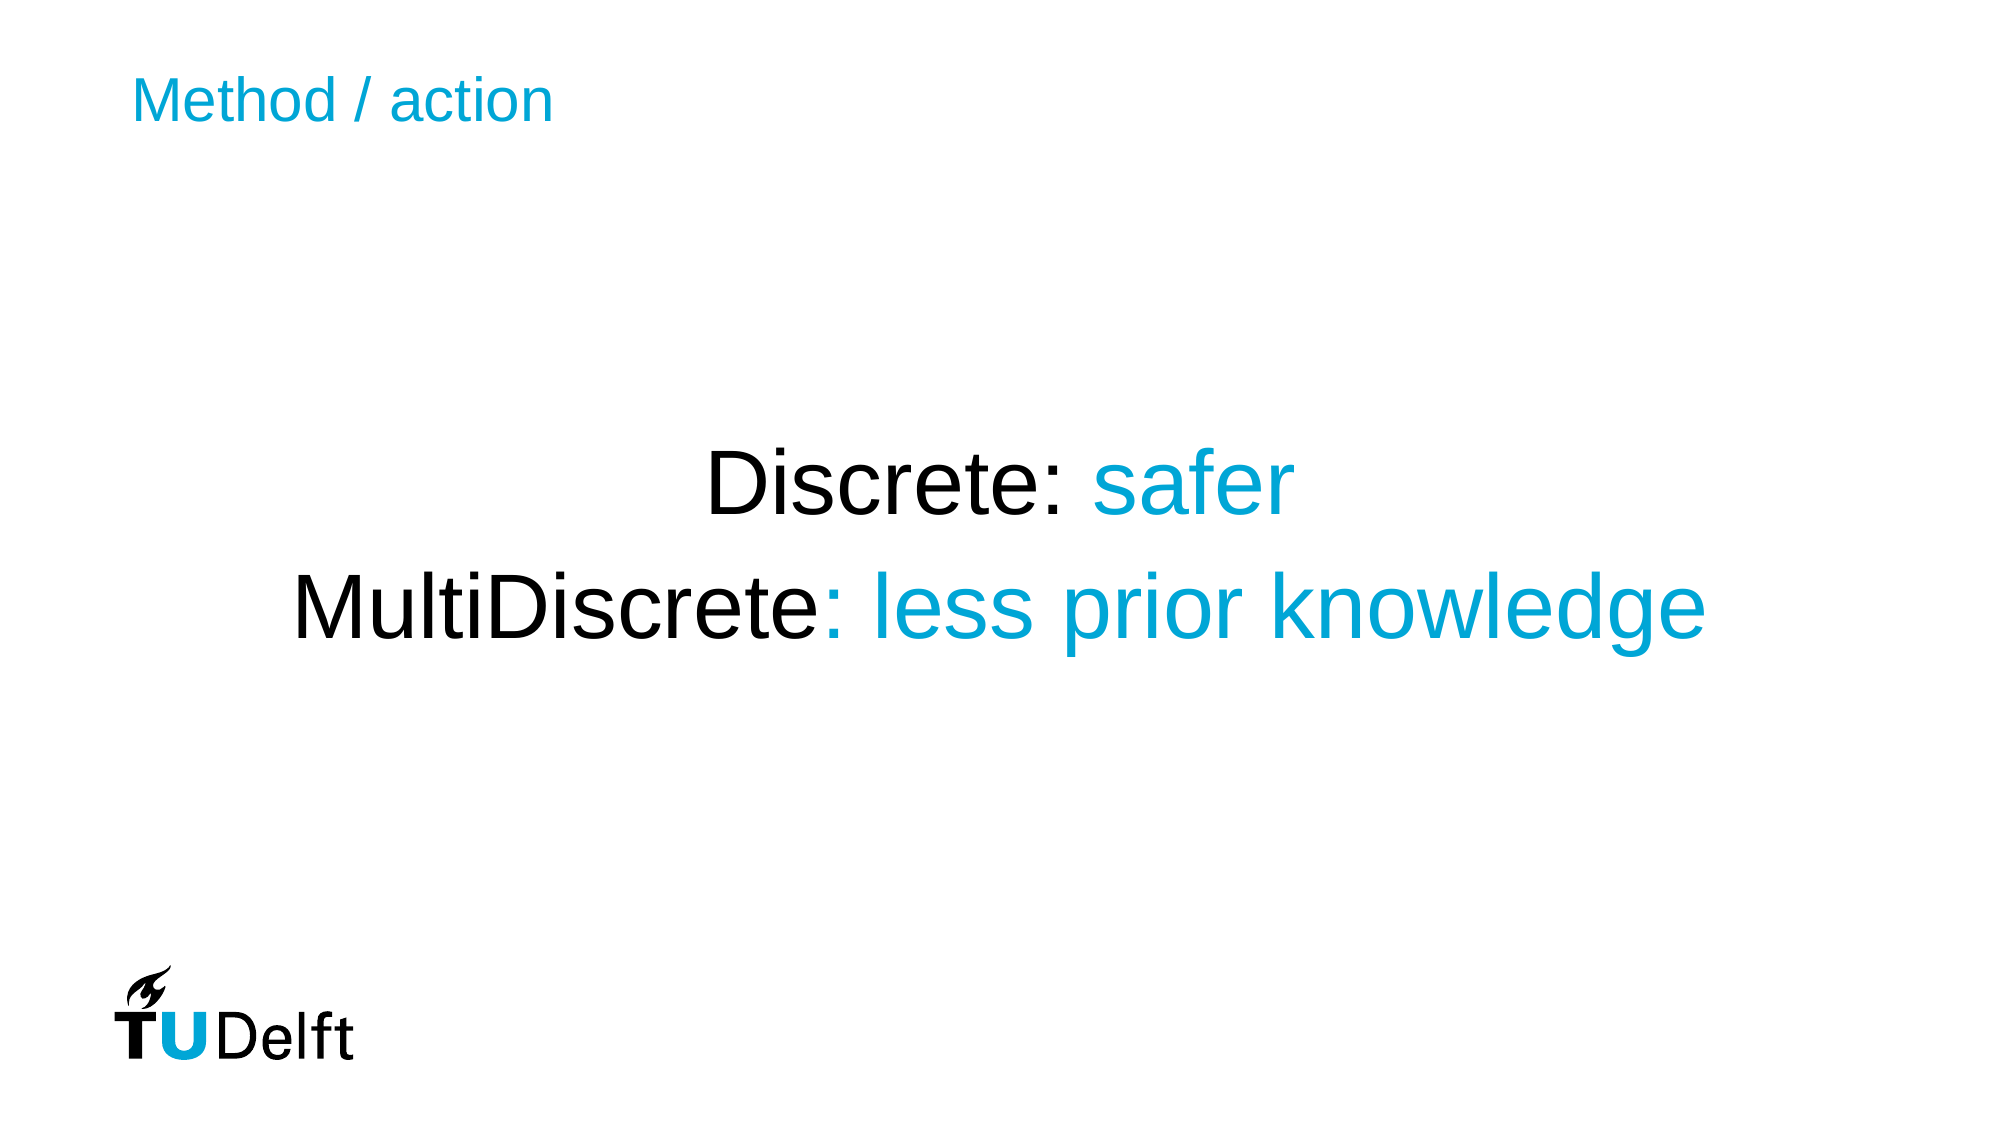

Method / action
Discrete: safer
MultiDiscrete: less prior knowledge